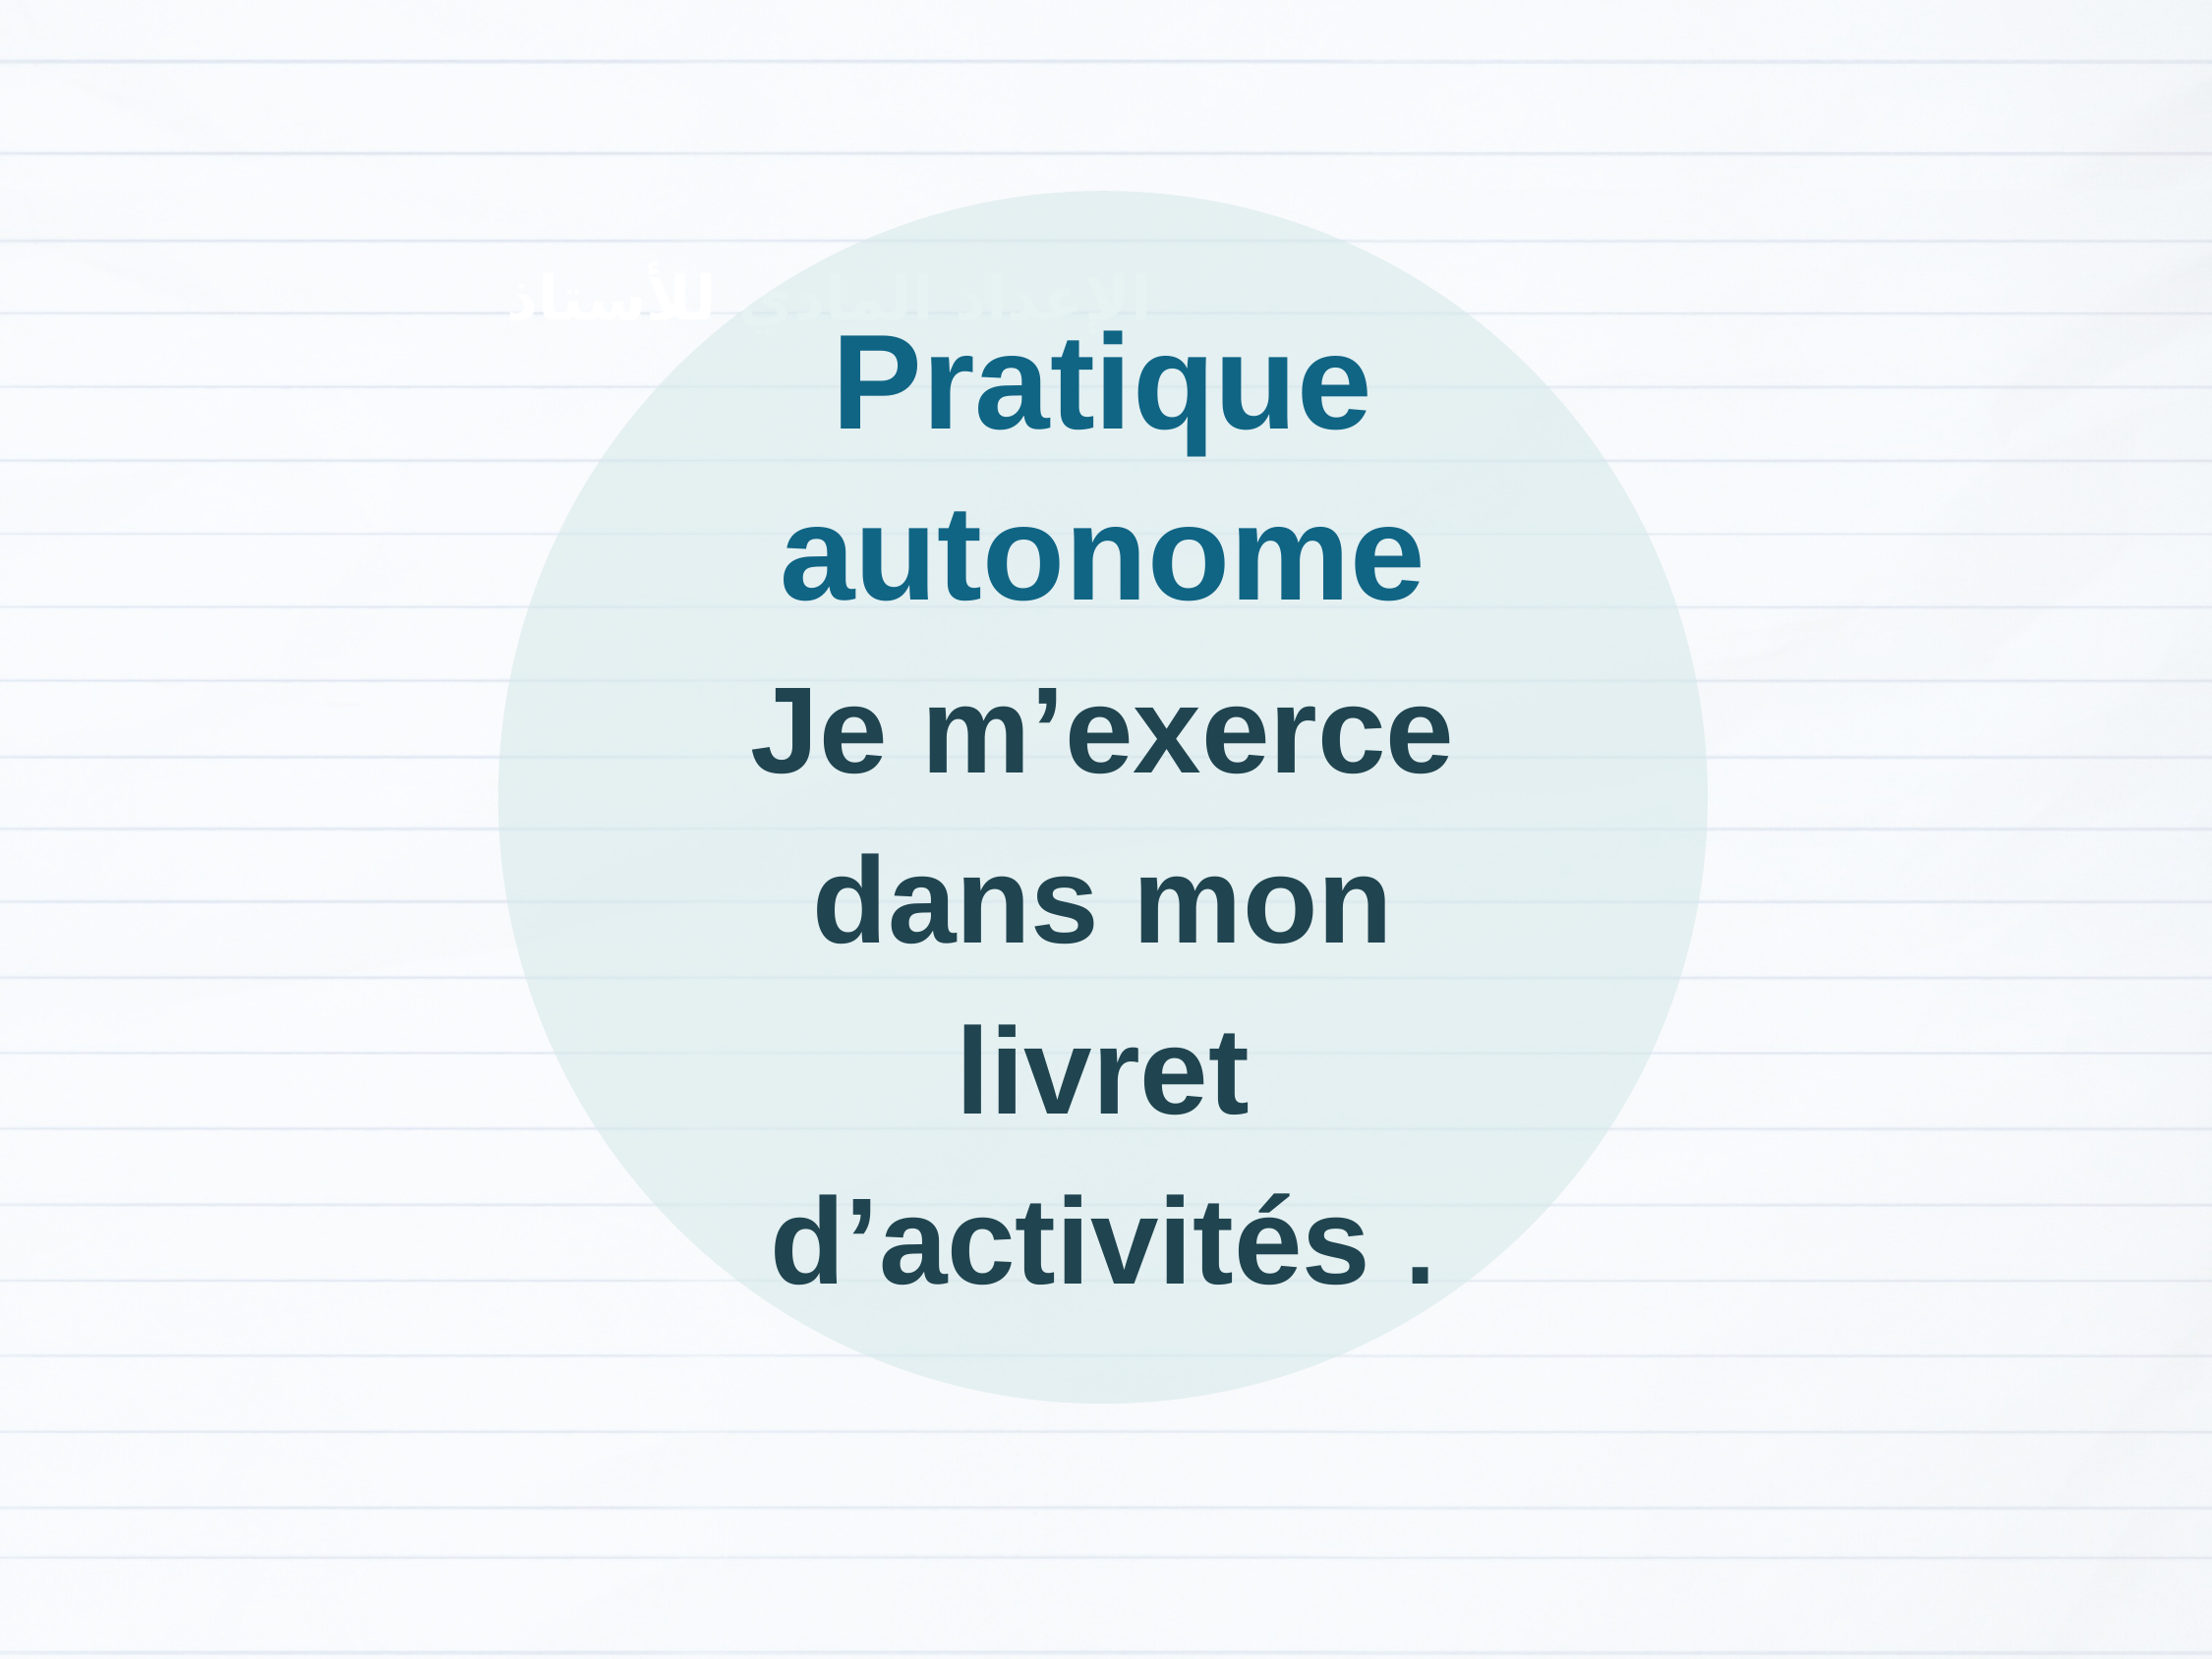

Pratique autonome
Je m’exerce dans mon livret d’activités .
الإعداد المادي للأستاذ